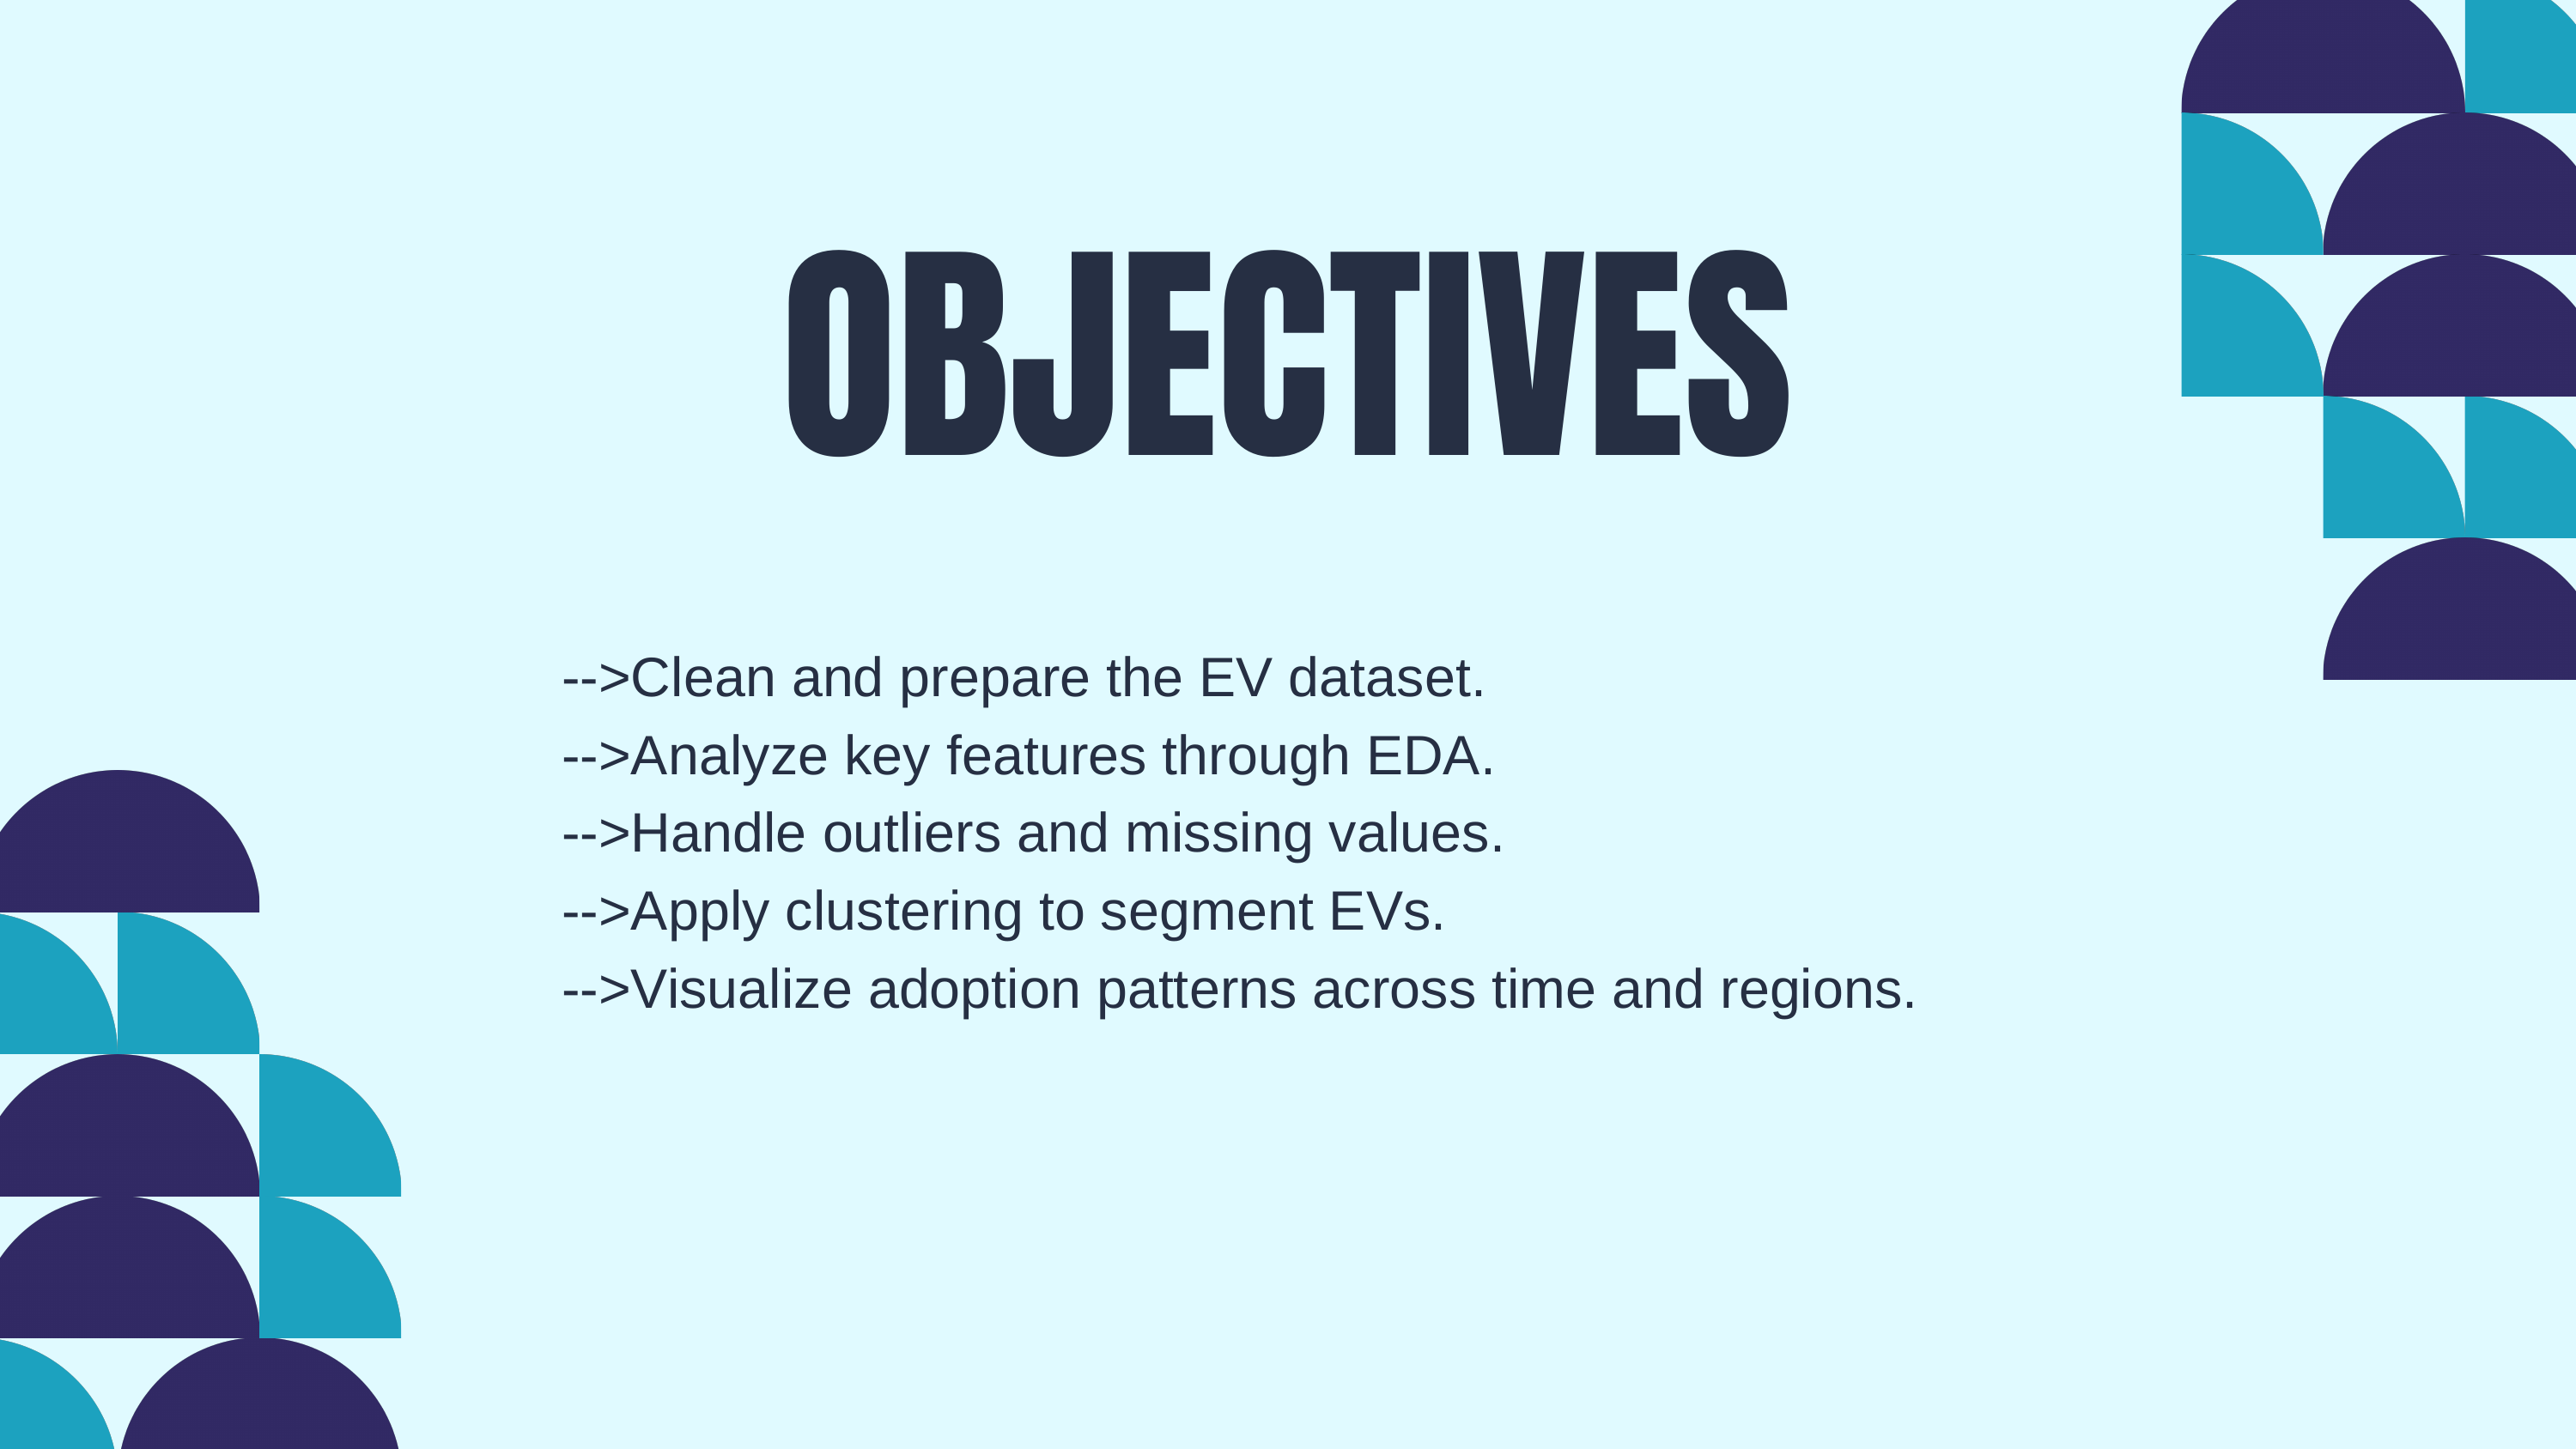

OBJECTIVES

-->Clean and prepare the EV dataset.
-->Analyze key features through EDA.
-->Handle outliers and missing values.
-->Apply clustering to segment EVs.
-->Visualize adoption patterns across time and regions.